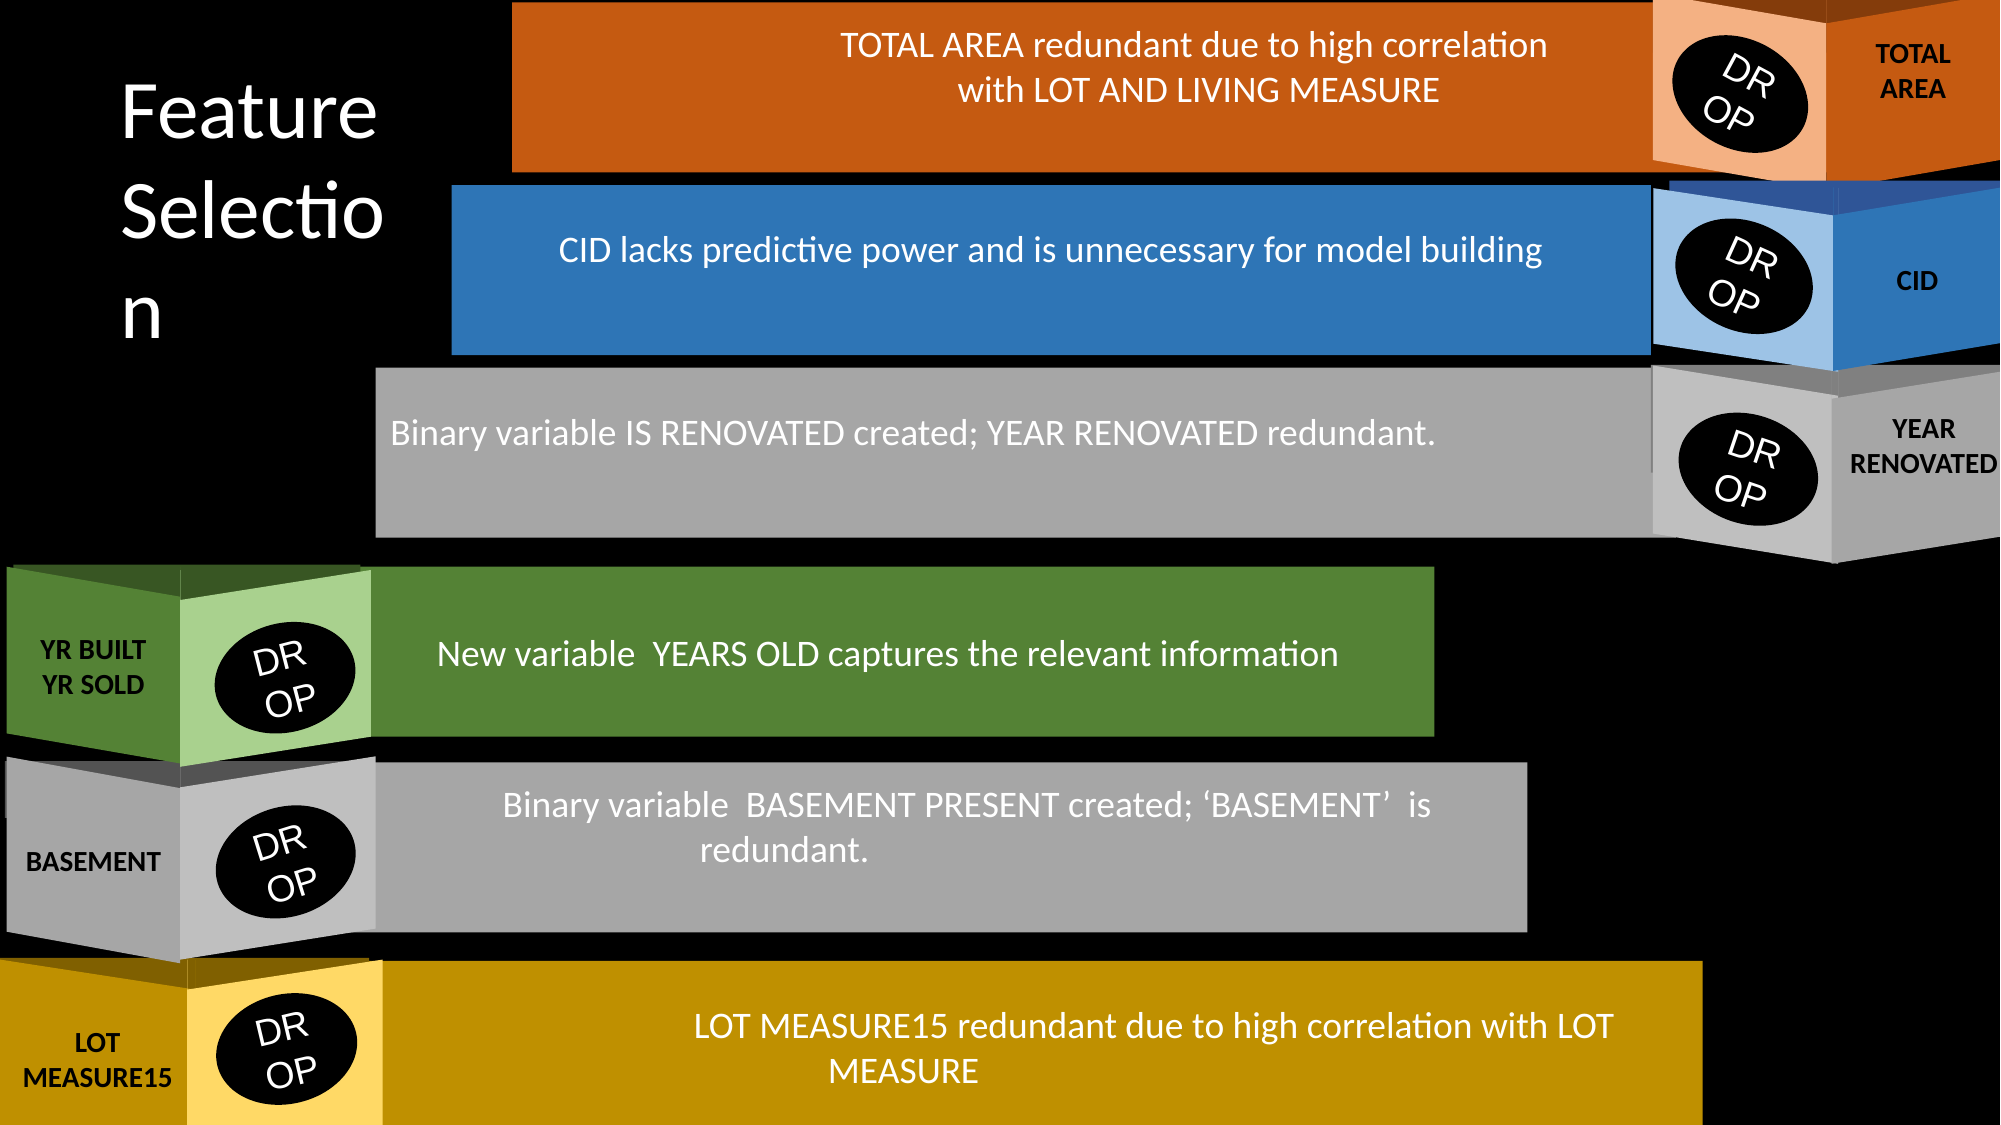

TOTAL AREA

TOTAL AREA redundant due to high correlation
 with LOT AND LIVING MEASURE

Feature Selection
DROP

CID lacks predictive power and is unnecessary for model building

CID

DROP

Binary variable IS RENOVATED created; YEAR RENOVATED redundant.

YEAR
RENOVATED

DROP

YR BUILT
YR SOLD

                                   New variable  YEARS OLD captures the relevant information

DROP

BASEMENT

                                           Binary variable  BASEMENT PRESENT created; ‘BASEMENT’  is redundant.

DROP

LOT MEASURE15

                                                           LOT MEASURE15 redundant due to high correlation with LOT MEASURE

DROP